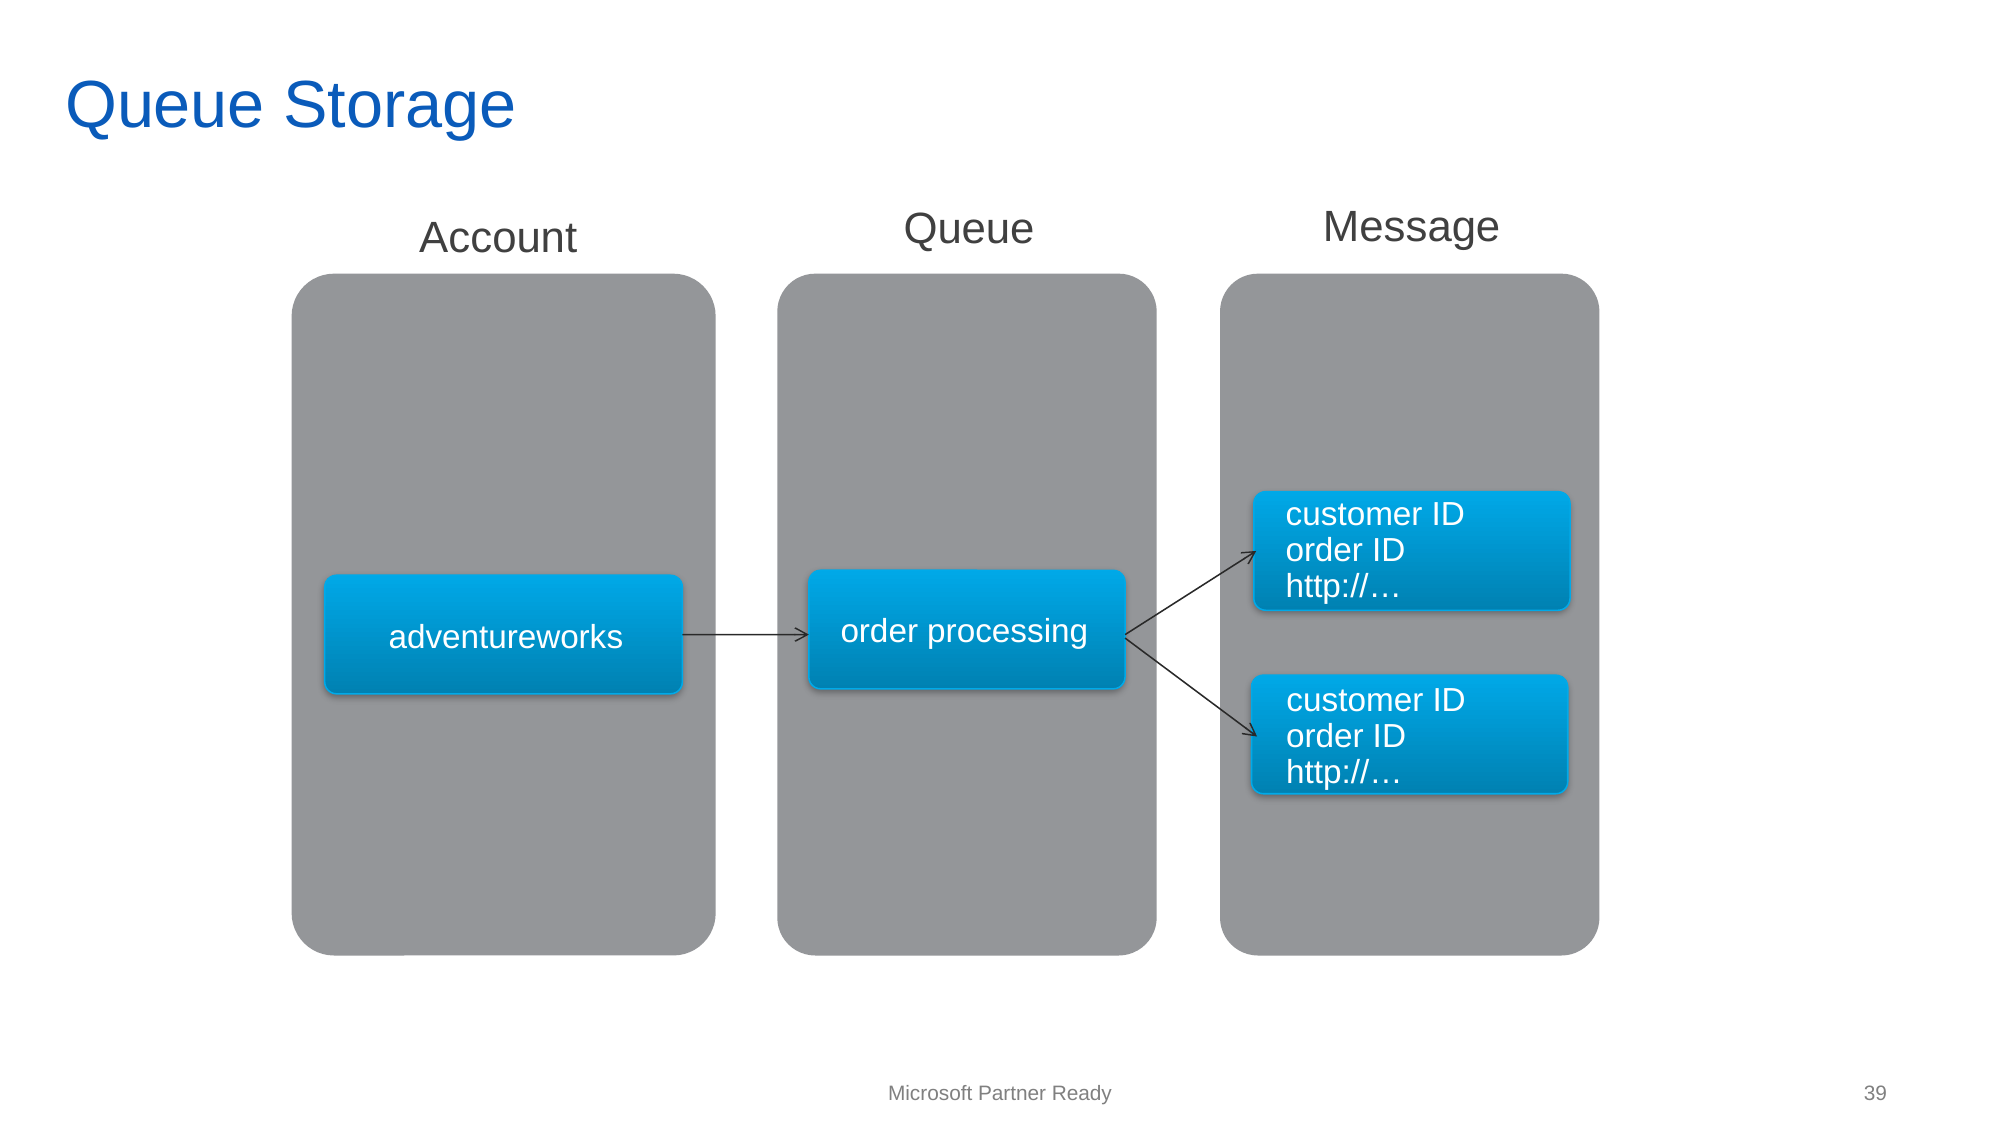

# Queue Storage
Message
Queue
Account

   customer ID
   order ID
   http://…

order processing

adventureworks

   customer ID
   order ID
   http://…

39